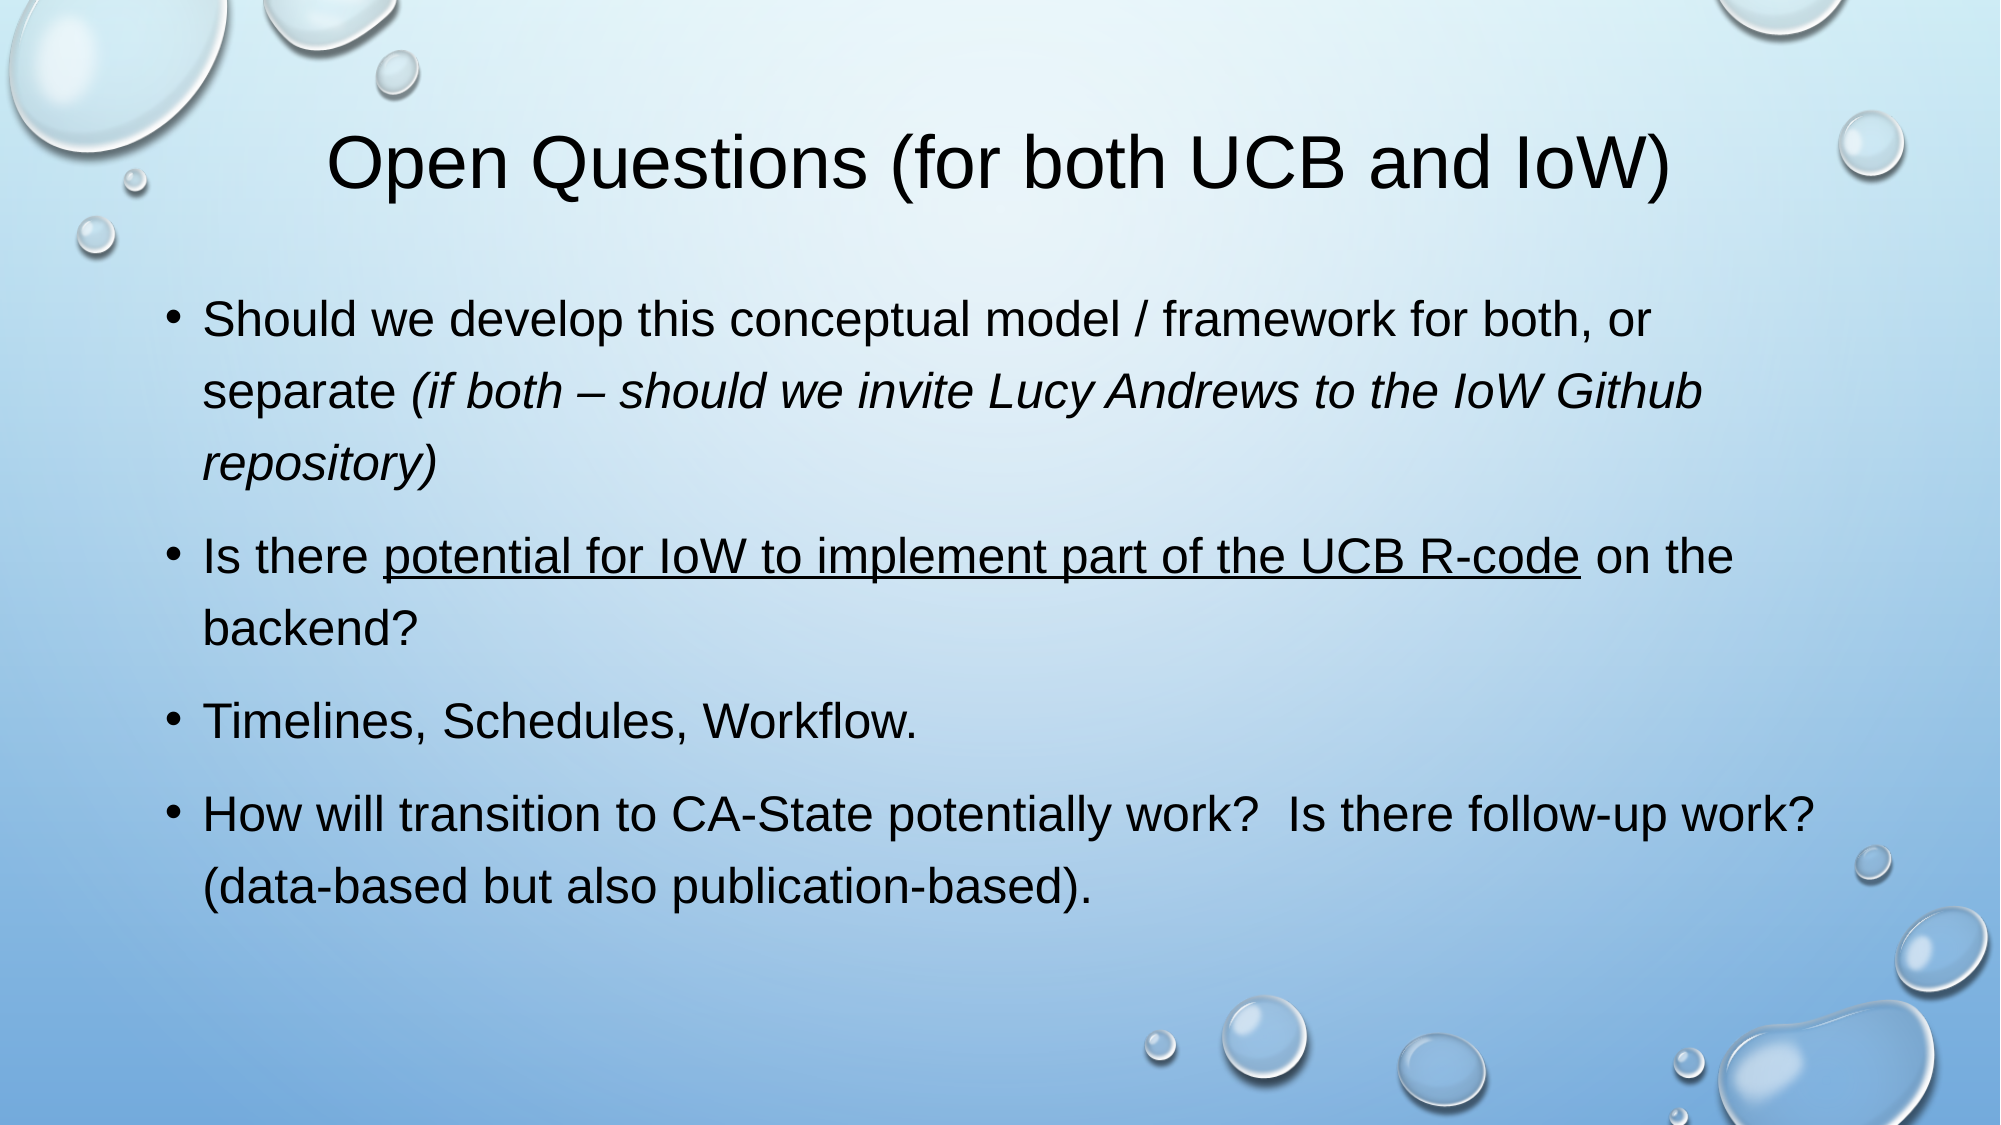

# Open Questions (for both UCB and IoW)
Should we develop this conceptual model / framework for both, or separate (if both – should we invite Lucy Andrews to the IoW Github repository)
Is there potential for IoW to implement part of the UCB R-code on the backend?
Timelines, Schedules, Workflow.
How will transition to CA-State potentially work?  Is there follow-up work? (data-based but also publication-based).